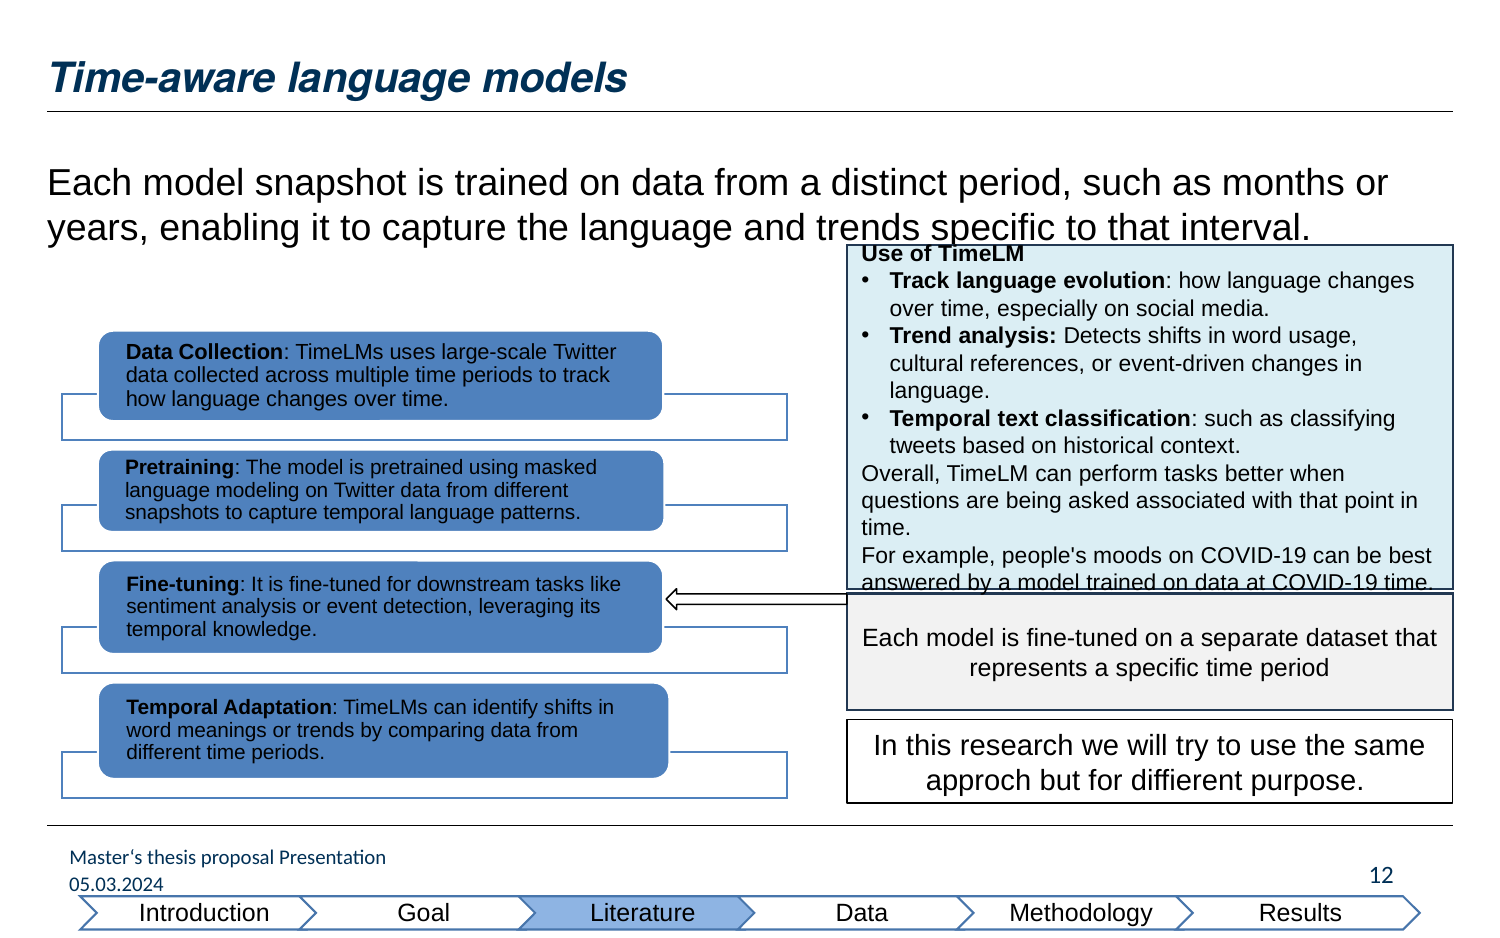

# Time-aware language models
Each model snapshot is trained on data from a distinct period, such as months or years, enabling it to capture the language and trends specific to that interval.
Use of TimeLM
Track language evolution: how language changes over time, especially on social media.
Trend analysis: Detects shifts in word usage, cultural references, or event-driven changes in language.
Temporal text classification: such as classifying tweets based on historical context.
Overall, TimeLM can perform tasks better when questions are being asked associated with that point in time.
For example, people's moods on COVID-19 can be best answered by a model trained on data at COVID-19 time.
Data Collection: TimeLMs uses large-scale Twitter data collected across multiple time periods to track how language changes over time.
Pretraining: The model is pretrained using masked language modeling on Twitter data from different snapshots to capture temporal language patterns.
Fine-tuning: It is fine-tuned for downstream tasks like sentiment analysis or event detection, leveraging its temporal knowledge.
Temporal Adaptation: TimeLMs can identify shifts in word meanings or trends by comparing data from different time periods.

Each model is fine-tuned on a separate dataset that represents a specific time period
In this research we will try to use the same approch but for diffierent purpose.
Introduction
Goal
Literature
Data
Methodology
Results